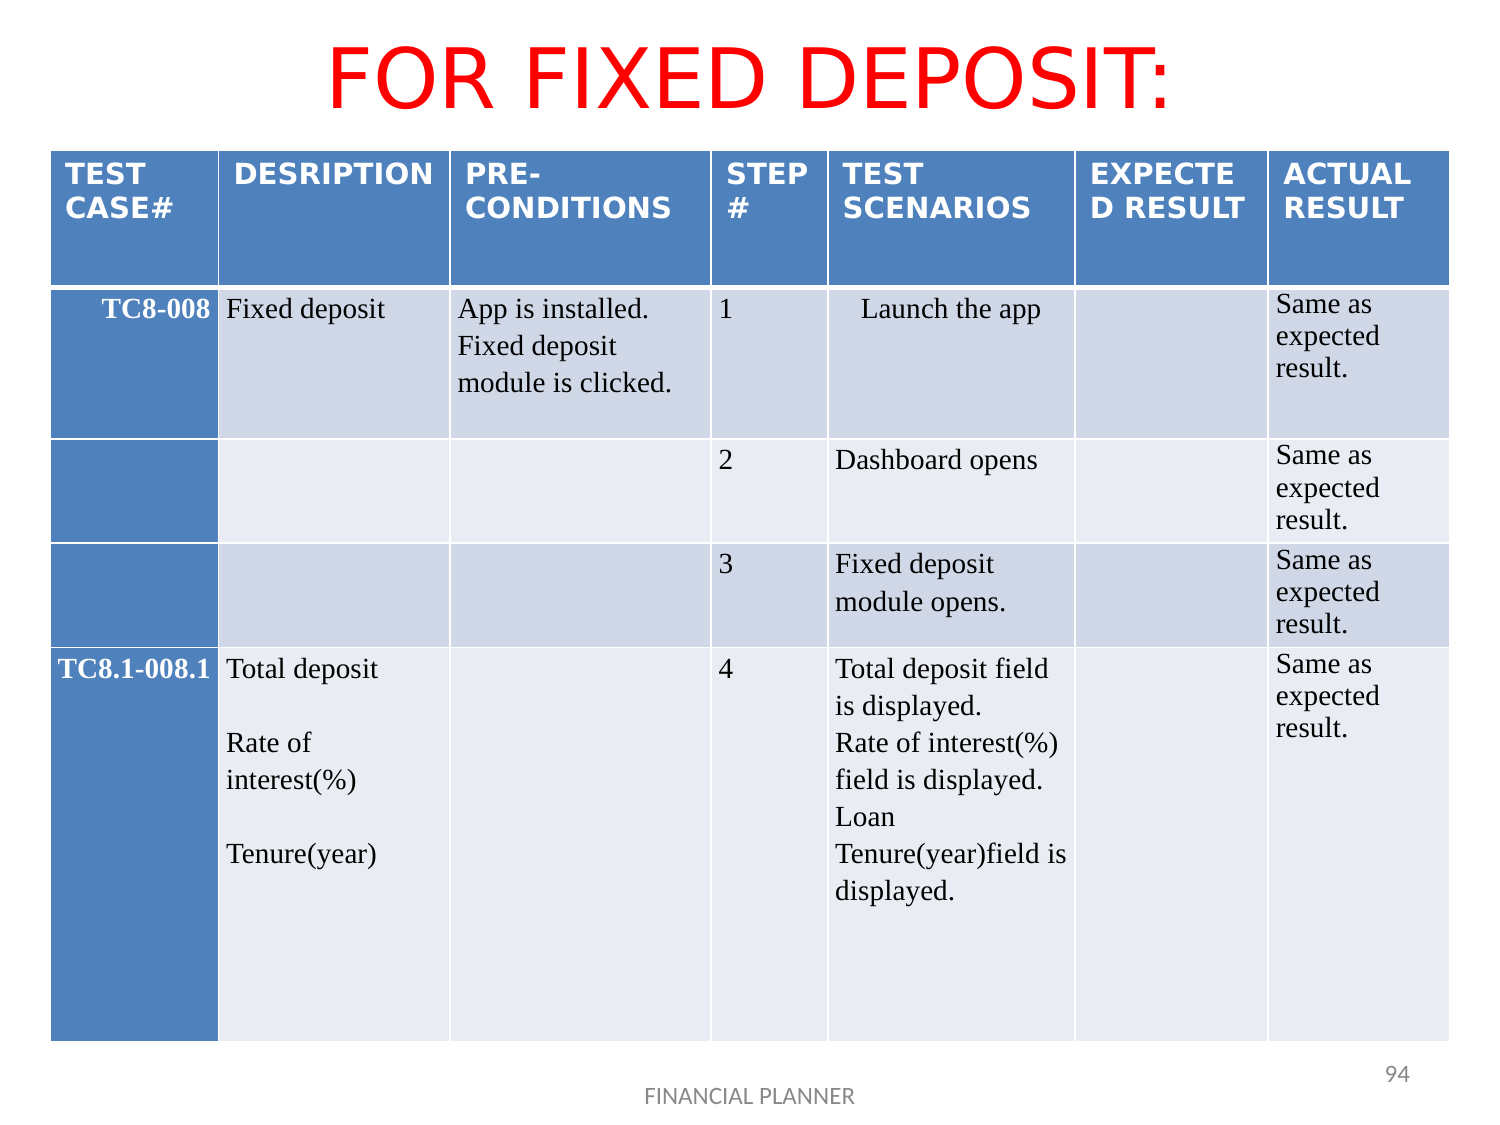

# FOR FIXED DEPOSIT:
| TEST CASE# | DESRIPTION | PRE- CONDITIONS | STEP# | TEST SCENARIOS | EXPECTED RESULT | ACTUAL RESULT |
| --- | --- | --- | --- | --- | --- | --- |
| TC8-008 | Fixed deposit | App is installed. Fixed deposit module is clicked. | 1 | Launch the app |  | Same as expected result. |
|  |  |  | 2 | Dashboard opens |  | Same as expected result. |
|  |  |  | 3 | Fixed deposit module opens. |  | Same as expected result. |
| TC8.1-008.1 | Total deposit Rate of interest(%)   Tenure(year) |  | 4 | Total deposit field is displayed. Rate of interest(%) field is displayed. Loan Tenure(year)field is displayed. |  | Same as expected result. |
94
FINANCIAL PLANNER